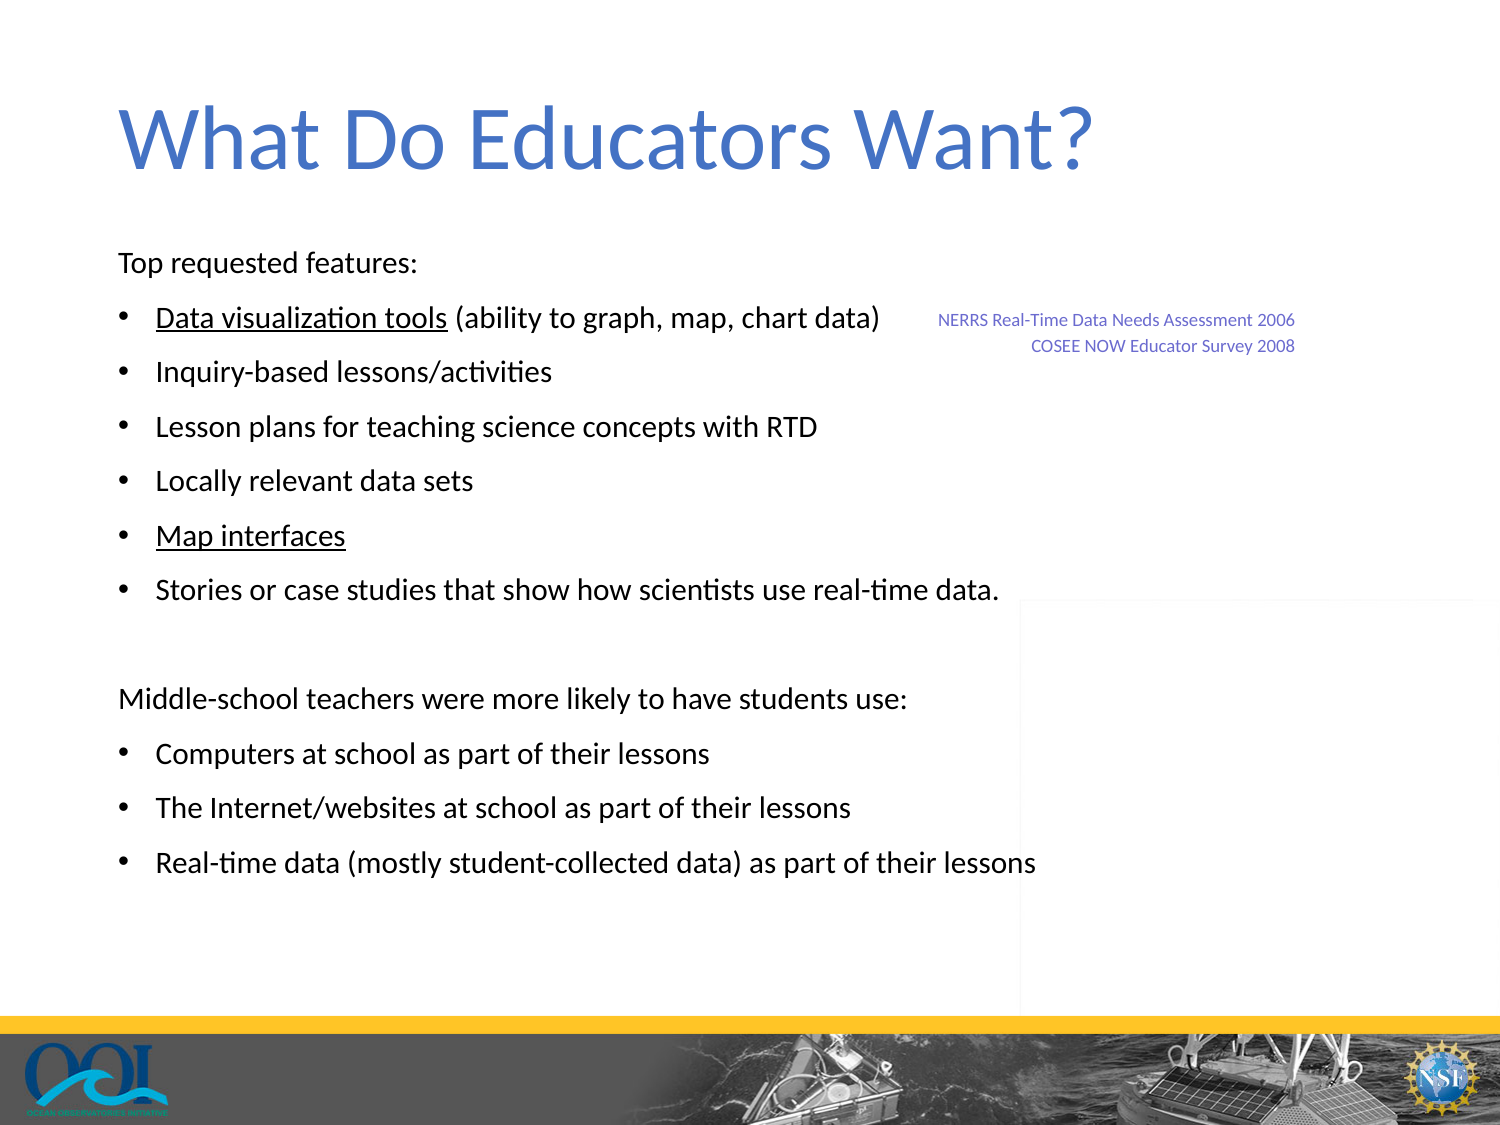

# What Do Educators Want?
Top requested features:
Data visualization tools (ability to graph, map, chart data)
Inquiry-based lessons/activities
Lesson plans for teaching science concepts with RTD
Locally relevant data sets
Map interfaces
Stories or case studies that show how scientists use real-time data.

Middle-school teachers were more likely to have students use:
Computers at school as part of their lessons
The Internet/websites at school as part of their lessons
Real-time data (mostly student-collected data) as part of their lessons
NERRS Real-Time Data Needs Assessment 2006
COSEE NOW Educator Survey 2008